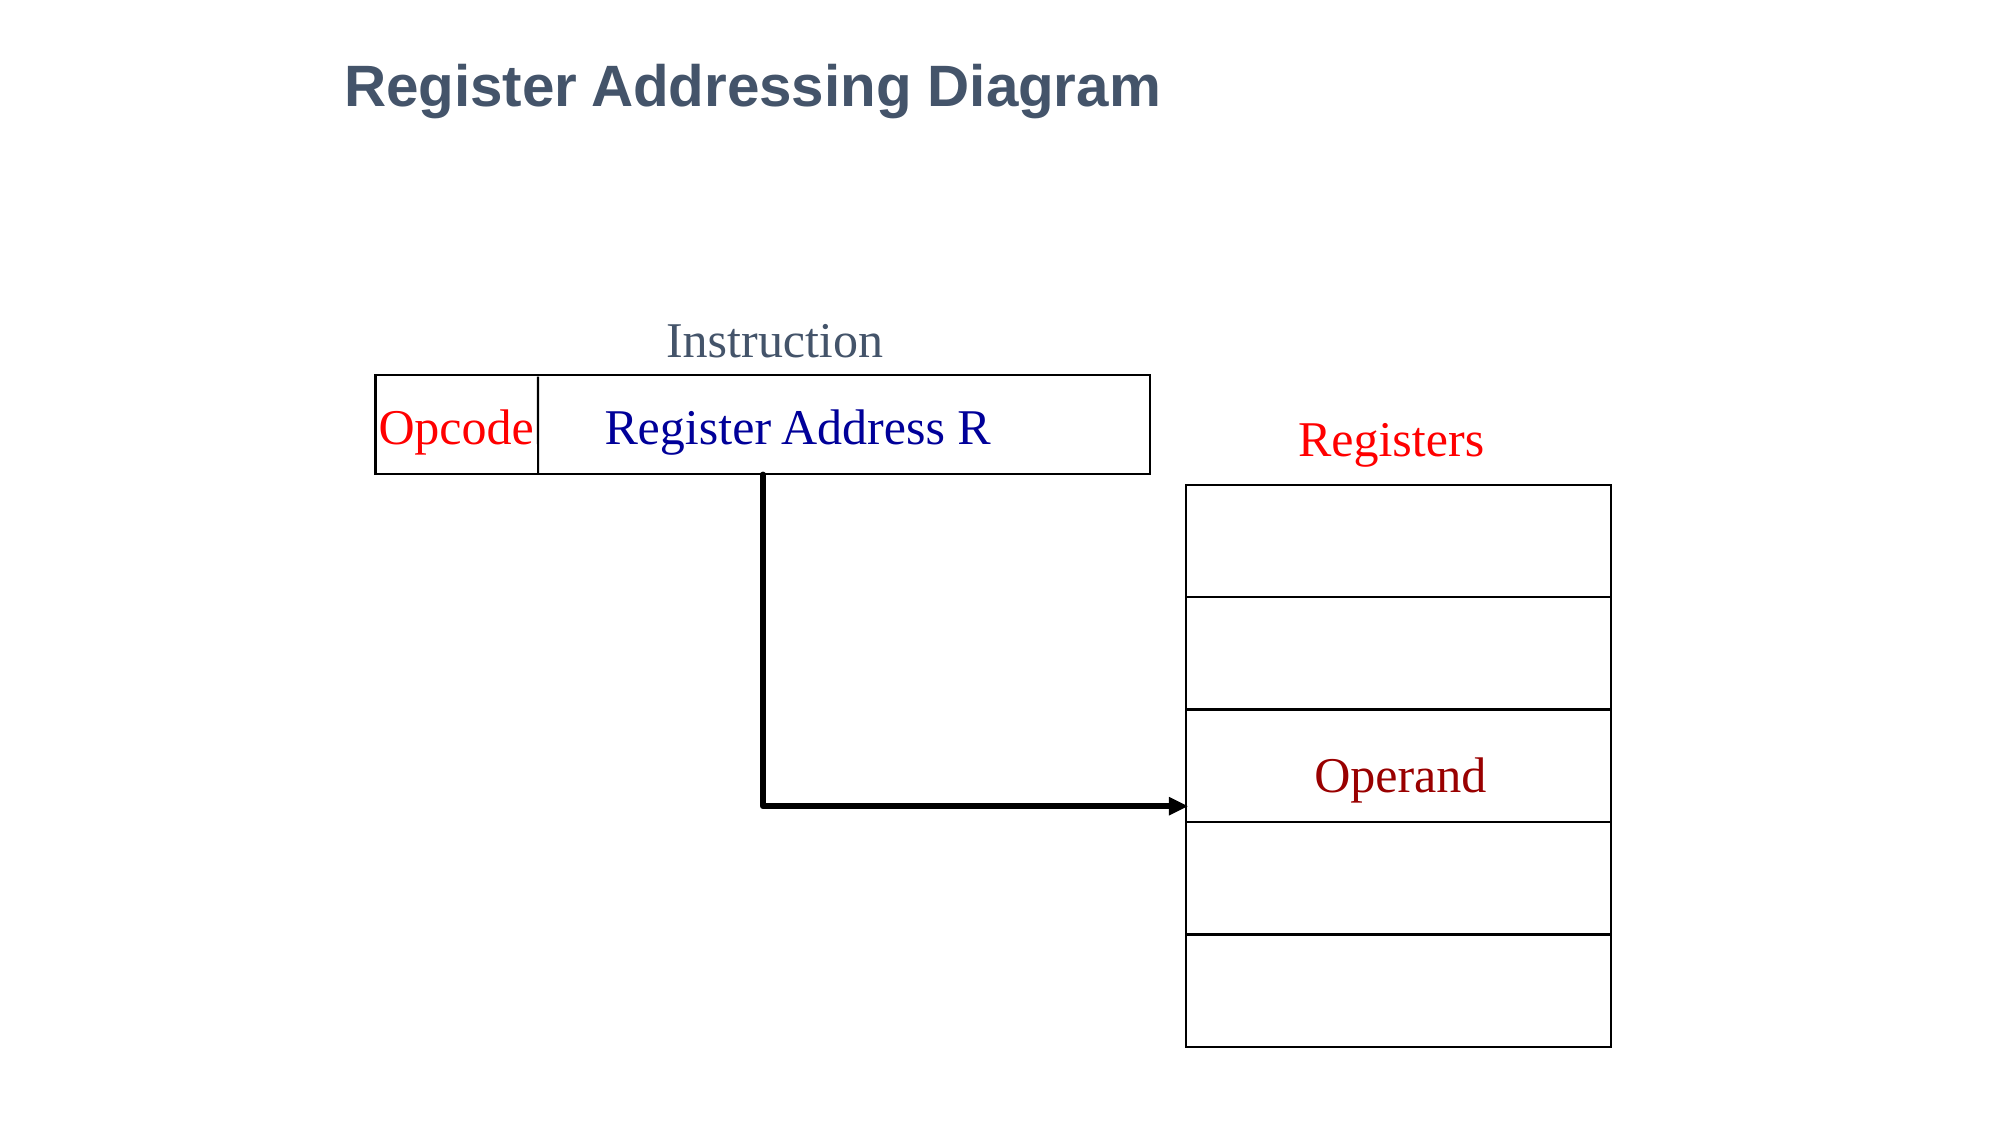

Register Addressing Diagram
Instruction

Opcode
Register Address R
Registers

Operand